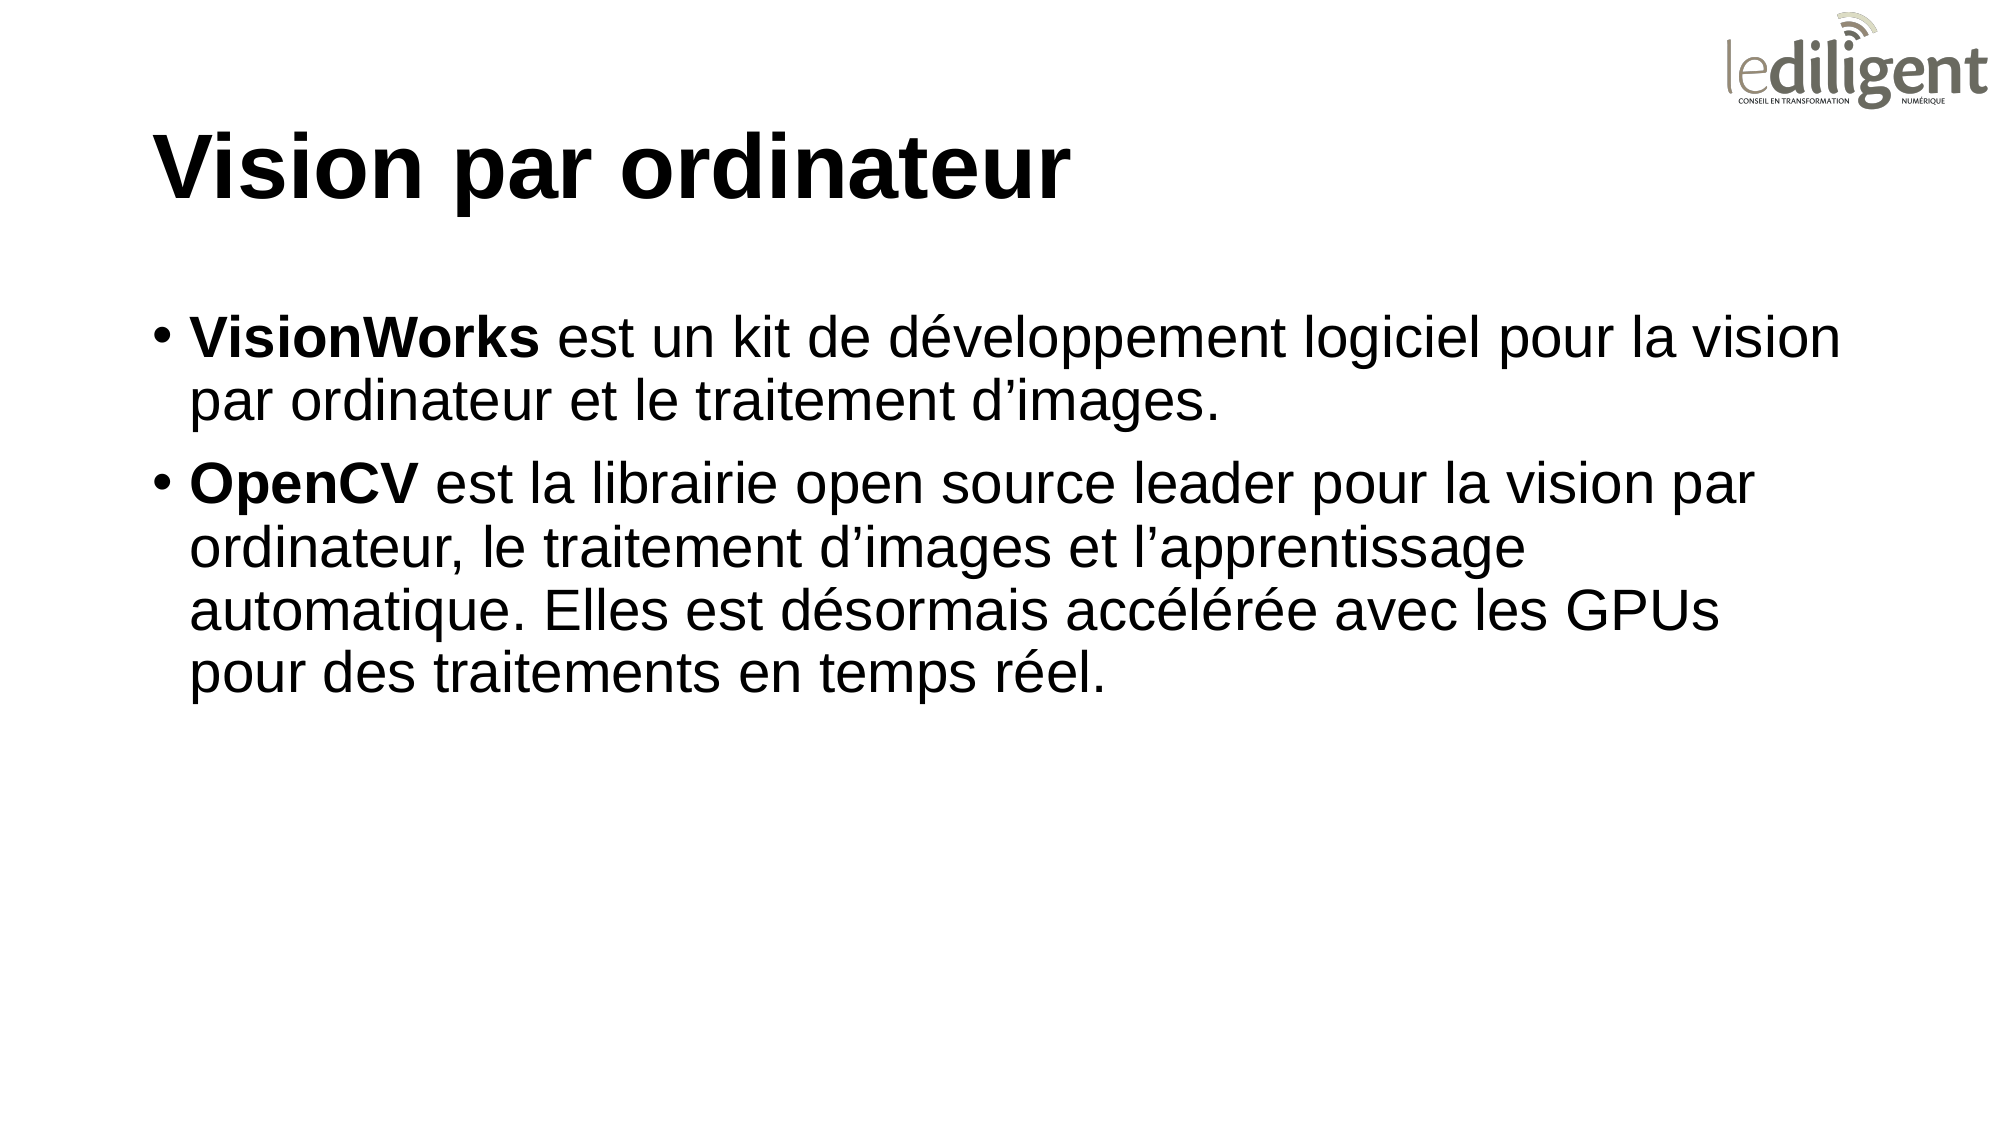

# Vision par ordinateur
VisionWorks est un kit de développement logiciel pour la vision par ordinateur et le traitement d’images.
OpenCV est la librairie open source leader pour la vision par ordinateur, le traitement d’images et l’apprentissage automatique. Elles est désormais accélérée avec les GPUs pour des traitements en temps réel.